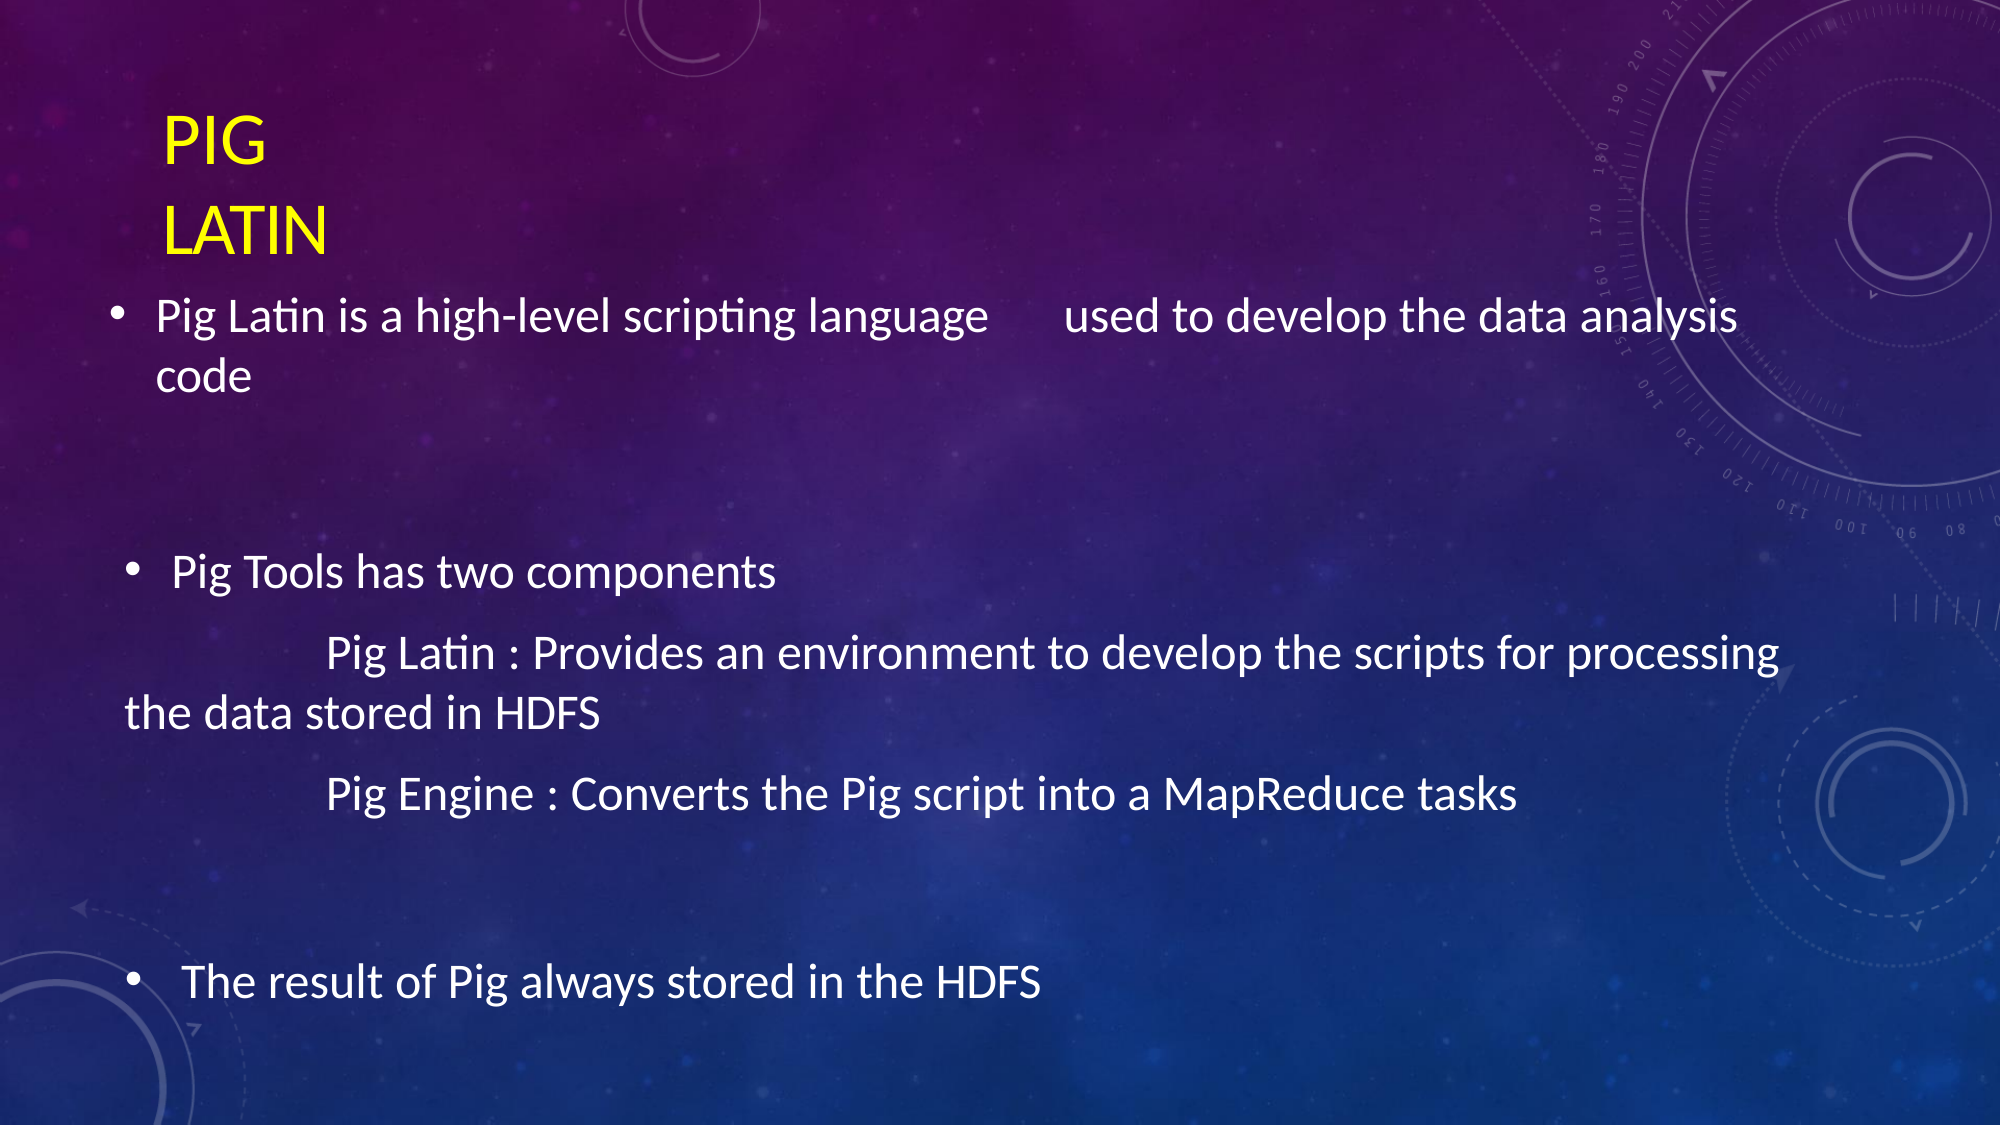

# PIG LATIN
Pig Latin is a high-level scripting language	used to develop the data analysis code

Pig Tools has two components
Pig Latin : Provides an environment to develop the scripts for processing
the data stored in HDFS
Pig Engine : Converts the Pig script into a MapReduce tasks

The result of Pig always stored in the HDFS